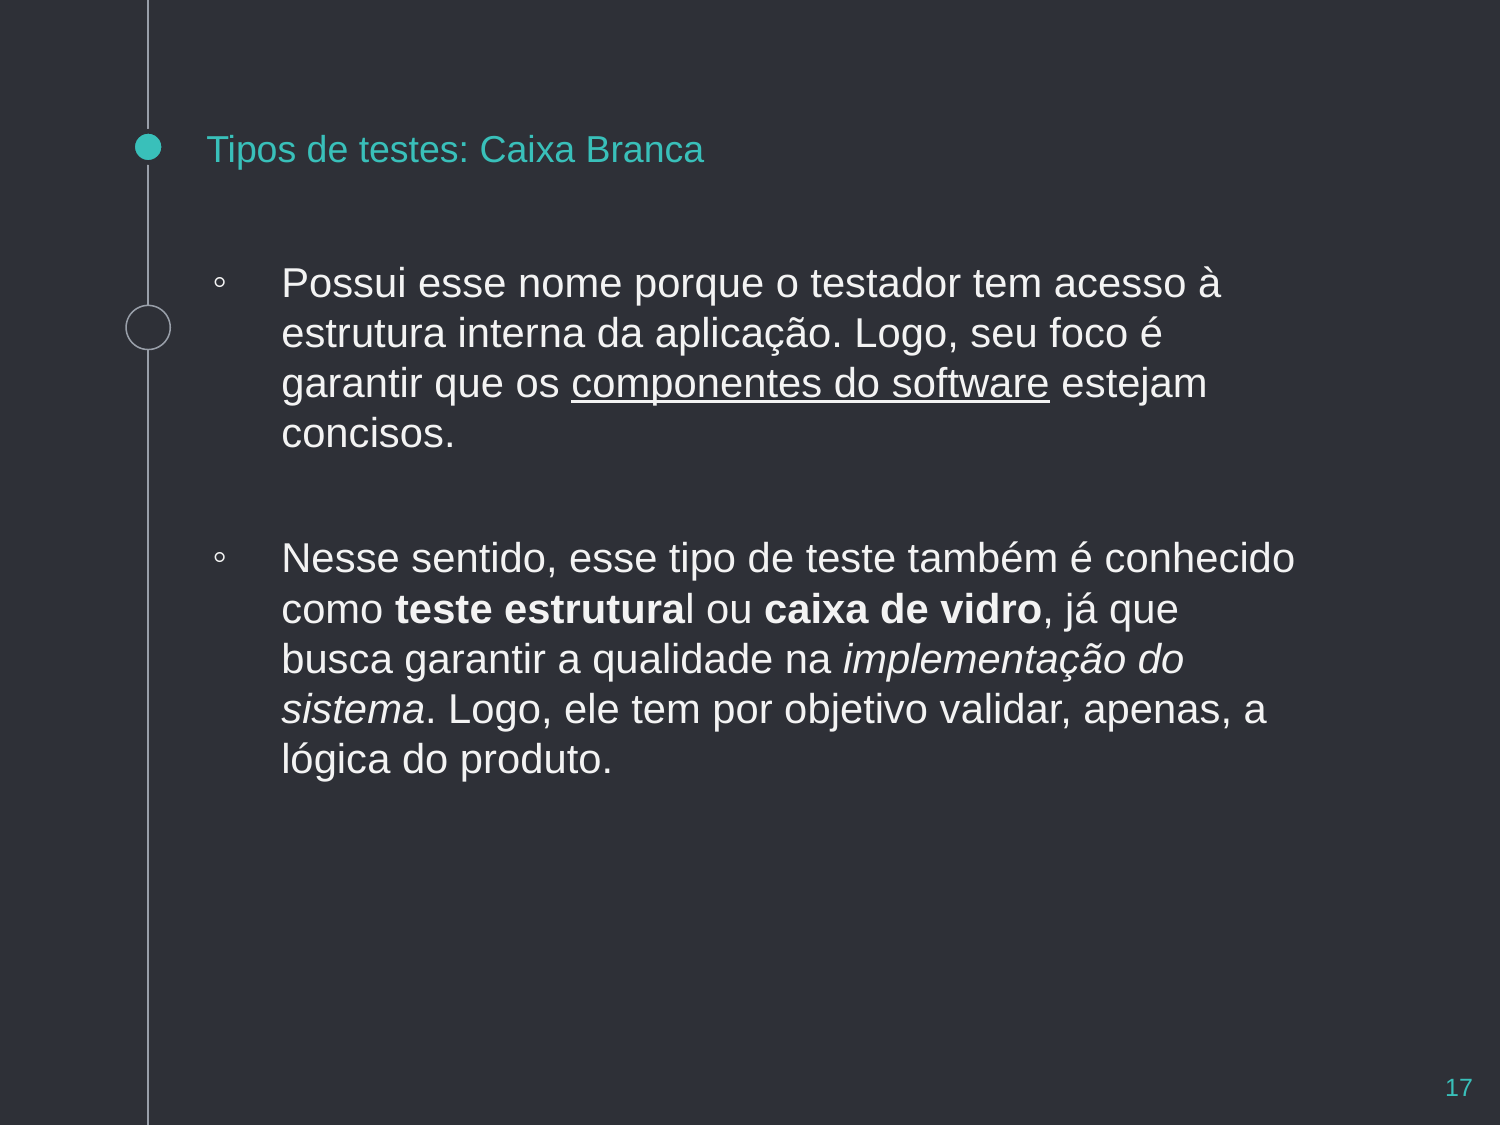

# Tipos de testes: Caixa Branca
Possui esse nome porque o testador tem acesso à estrutura interna da aplicação. Logo, seu foco é garantir que os componentes do software estejam concisos.

Nesse sentido, esse tipo de teste também é conhecido como teste estrutural ou caixa de vidro, já que busca garantir a qualidade na implementação do sistema. Logo, ele tem por objetivo validar, apenas, a lógica do produto.
17